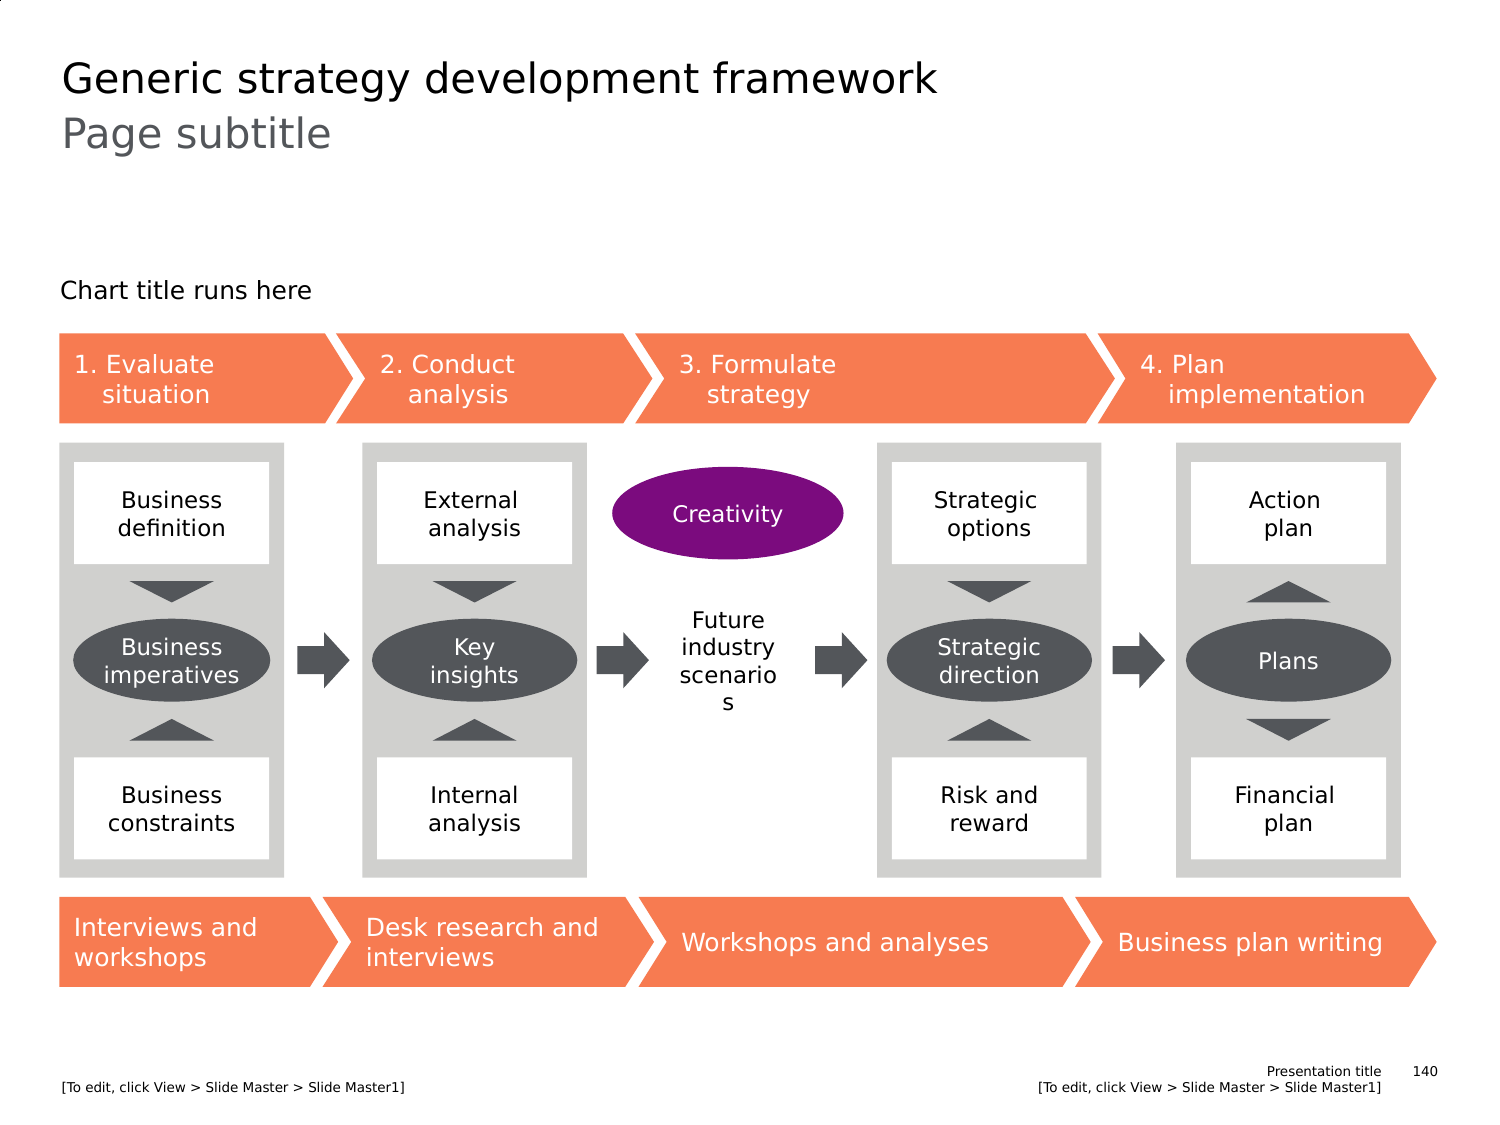

# Generic strategy development framework
Page subtitle
Chart title runs here
1. Evaluate
situation
2. Conduct analysis
3. Formulate
strategy
4. Plan
implementation

Business
definition
External
analysis
Strategic
options
Action
plan
Creativity

Future
industry
scenarios
Business
imperatives
Key insights
Strategic direction
Plans

Business
constraints
Internal analysis
Risk and reward
Financial
plan
Interviews and workshops
Desk research and interviews
Workshops and analyses
Business plan writing